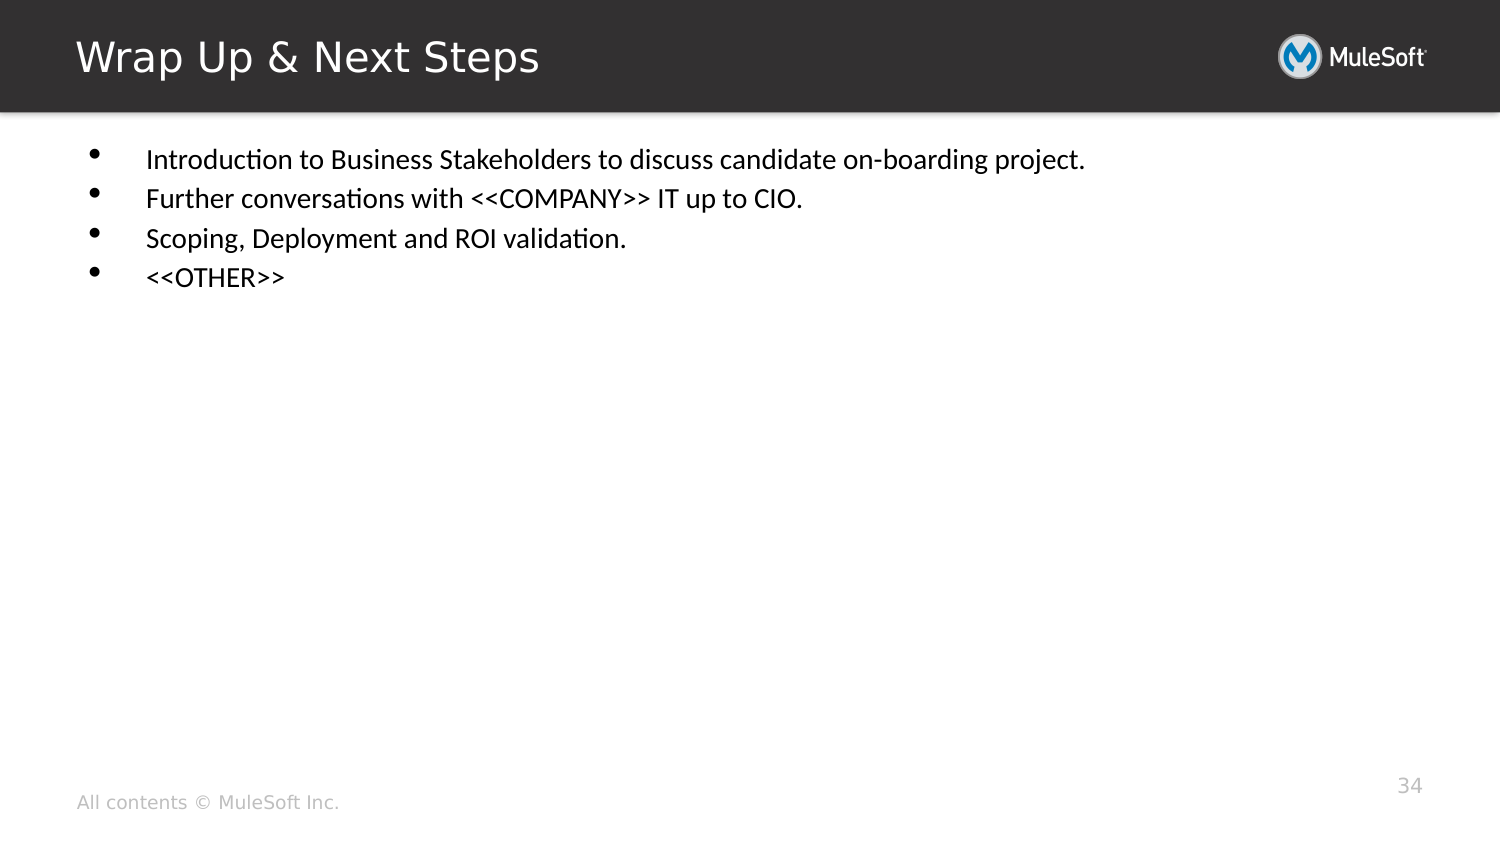

# Wrap Up & Next Steps
Introduction to Business Stakeholders to discuss candidate on-boarding project.
Further conversations with <<COMPANY>> IT up to CIO.
Scoping, Deployment and ROI validation.
<<OTHER>>

34